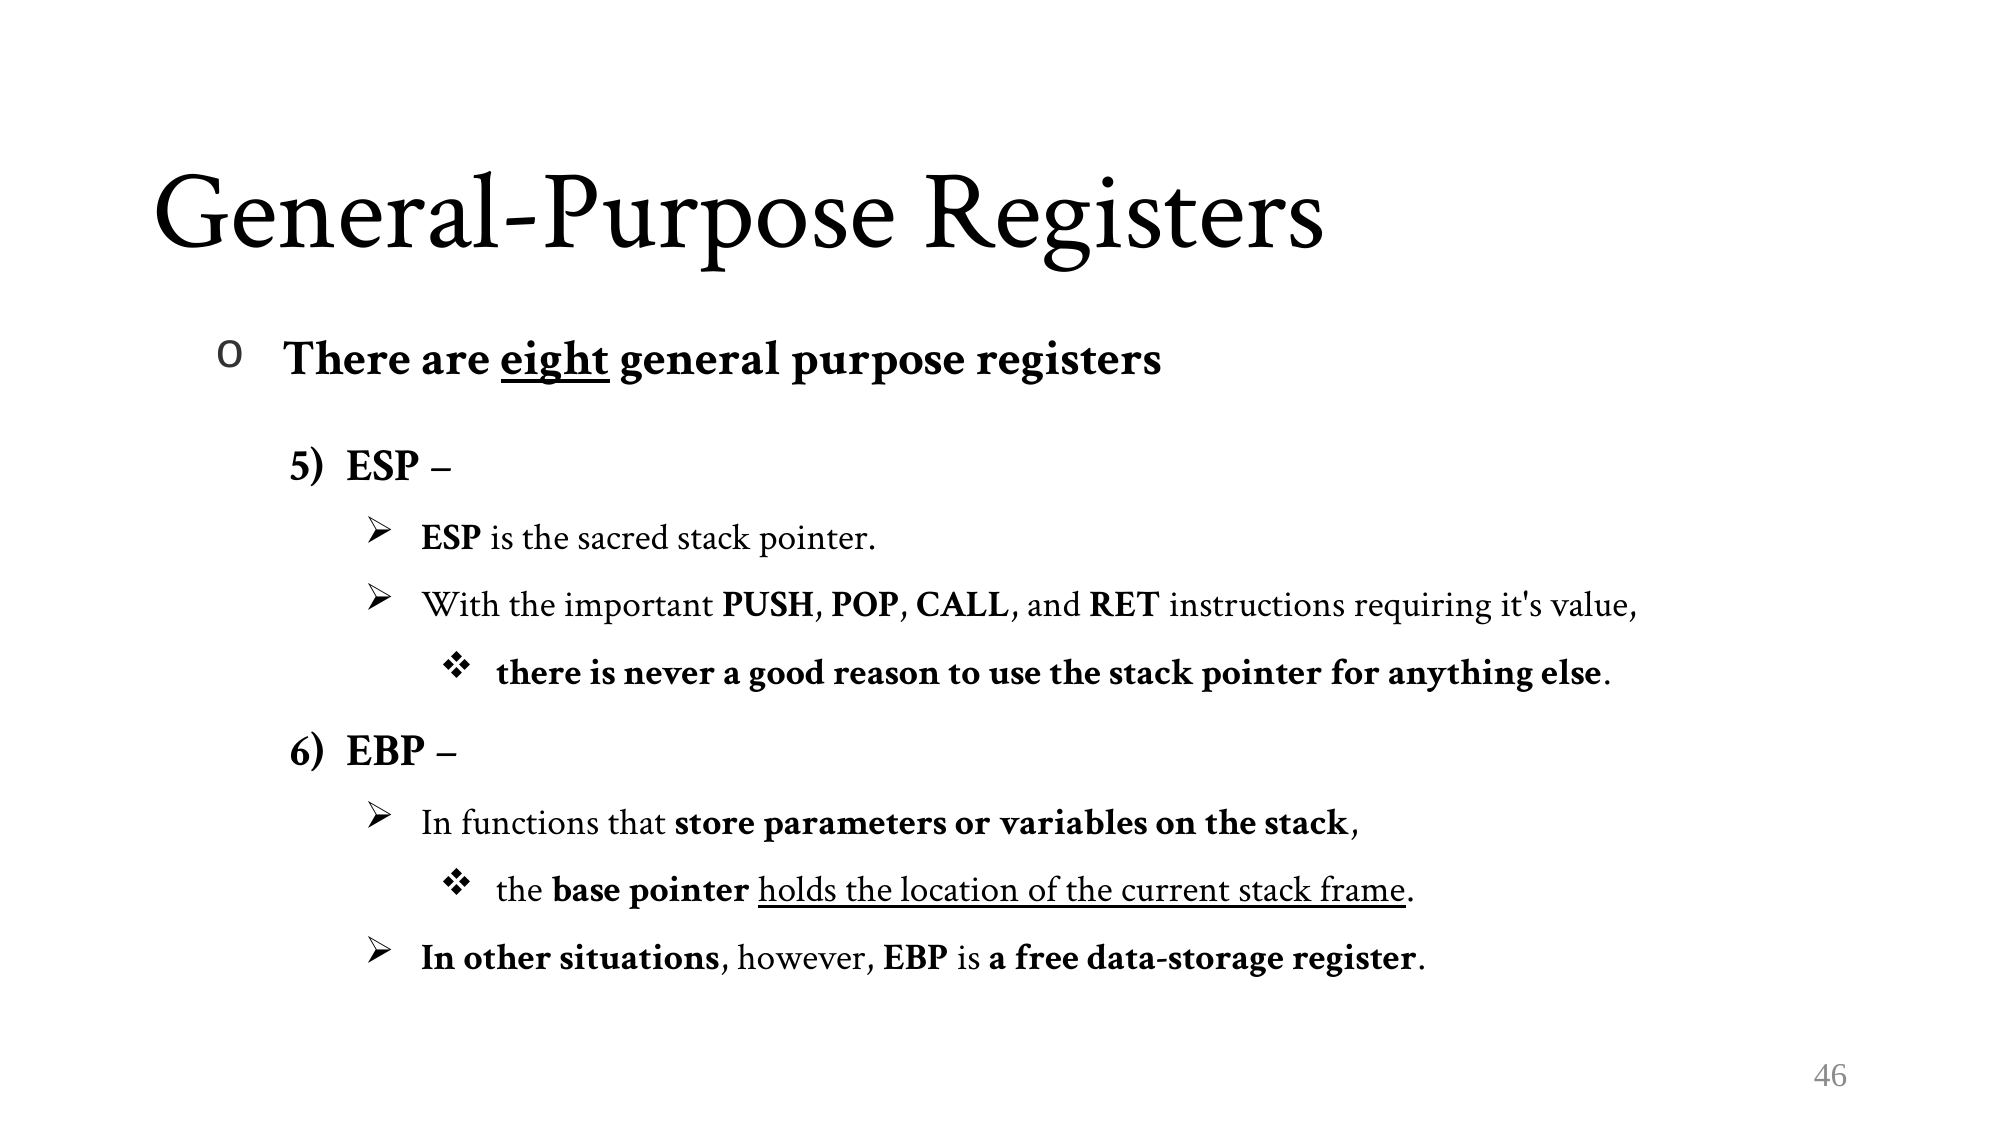

# General-Purpose Registers
 There are eight general purpose registers

ESP –
ESP is the sacred stack pointer.
With the important PUSH, POP, CALL, and RET instructions requiring it's value,
there is never a good reason to use the stack pointer for anything else.
EBP –
In functions that store parameters or variables on the stack,
the base pointer holds the location of the current stack frame.
In other situations, however, EBP is a free data-storage register.
46